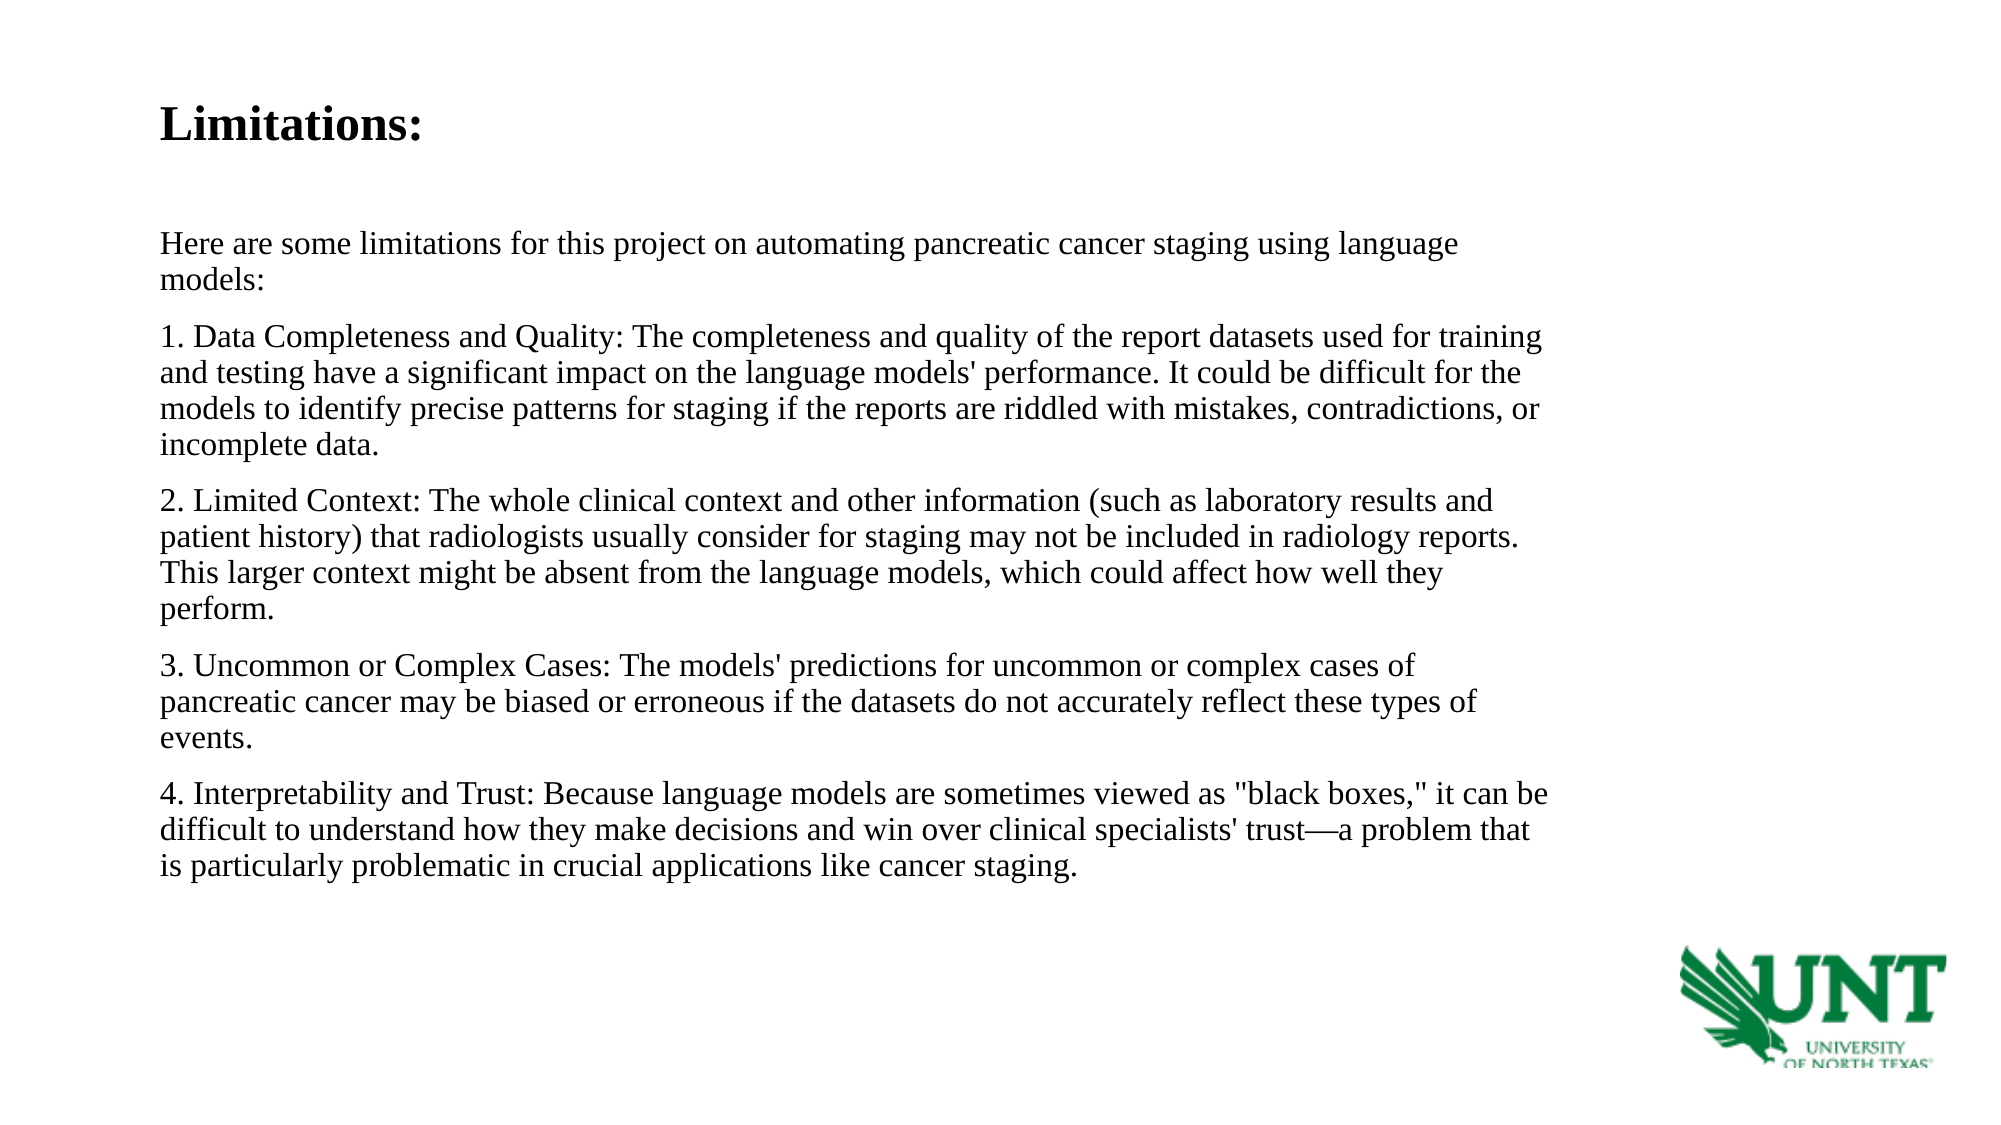

Limitations:
Here are some limitations for this project on automating pancreatic cancer staging using language models:
1. Data Completeness and Quality: The completeness and quality of the report datasets used for training and testing have a significant impact on the language models' performance. It could be difficult for the models to identify precise patterns for staging if the reports are riddled with mistakes, contradictions, or incomplete data.
2. Limited Context: The whole clinical context and other information (such as laboratory results and patient history) that radiologists usually consider for staging may not be included in radiology reports. This larger context might be absent from the language models, which could affect how well they perform.
3. Uncommon or Complex Cases: The models' predictions for uncommon or complex cases of pancreatic cancer may be biased or erroneous if the datasets do not accurately reflect these types of events.
4. Interpretability and Trust: Because language models are sometimes viewed as "black boxes," it can be difficult to understand how they make decisions and win over clinical specialists' trust—a problem that is particularly problematic in crucial applications like cancer staging.